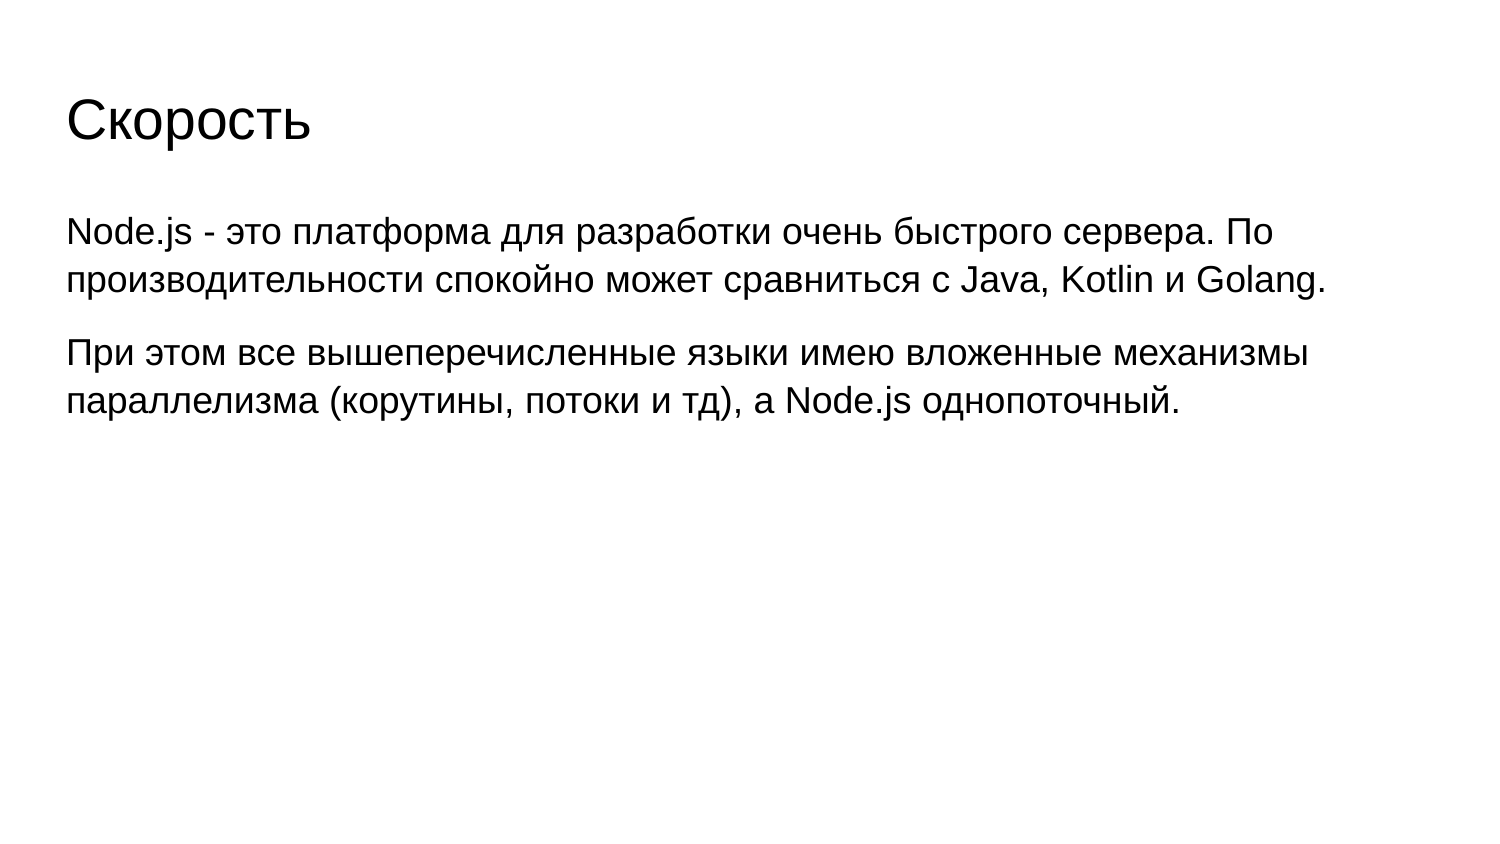

# Скорость
Node.js - это платформа для разработки очень быстрого сервера. По производительности спокойно может сравниться с Java, Kotlin и Golang.
При этом все вышеперечисленные языки имею вложенные механизмы параллелизма (корутины, потоки и тд), а Node.js однопоточный.